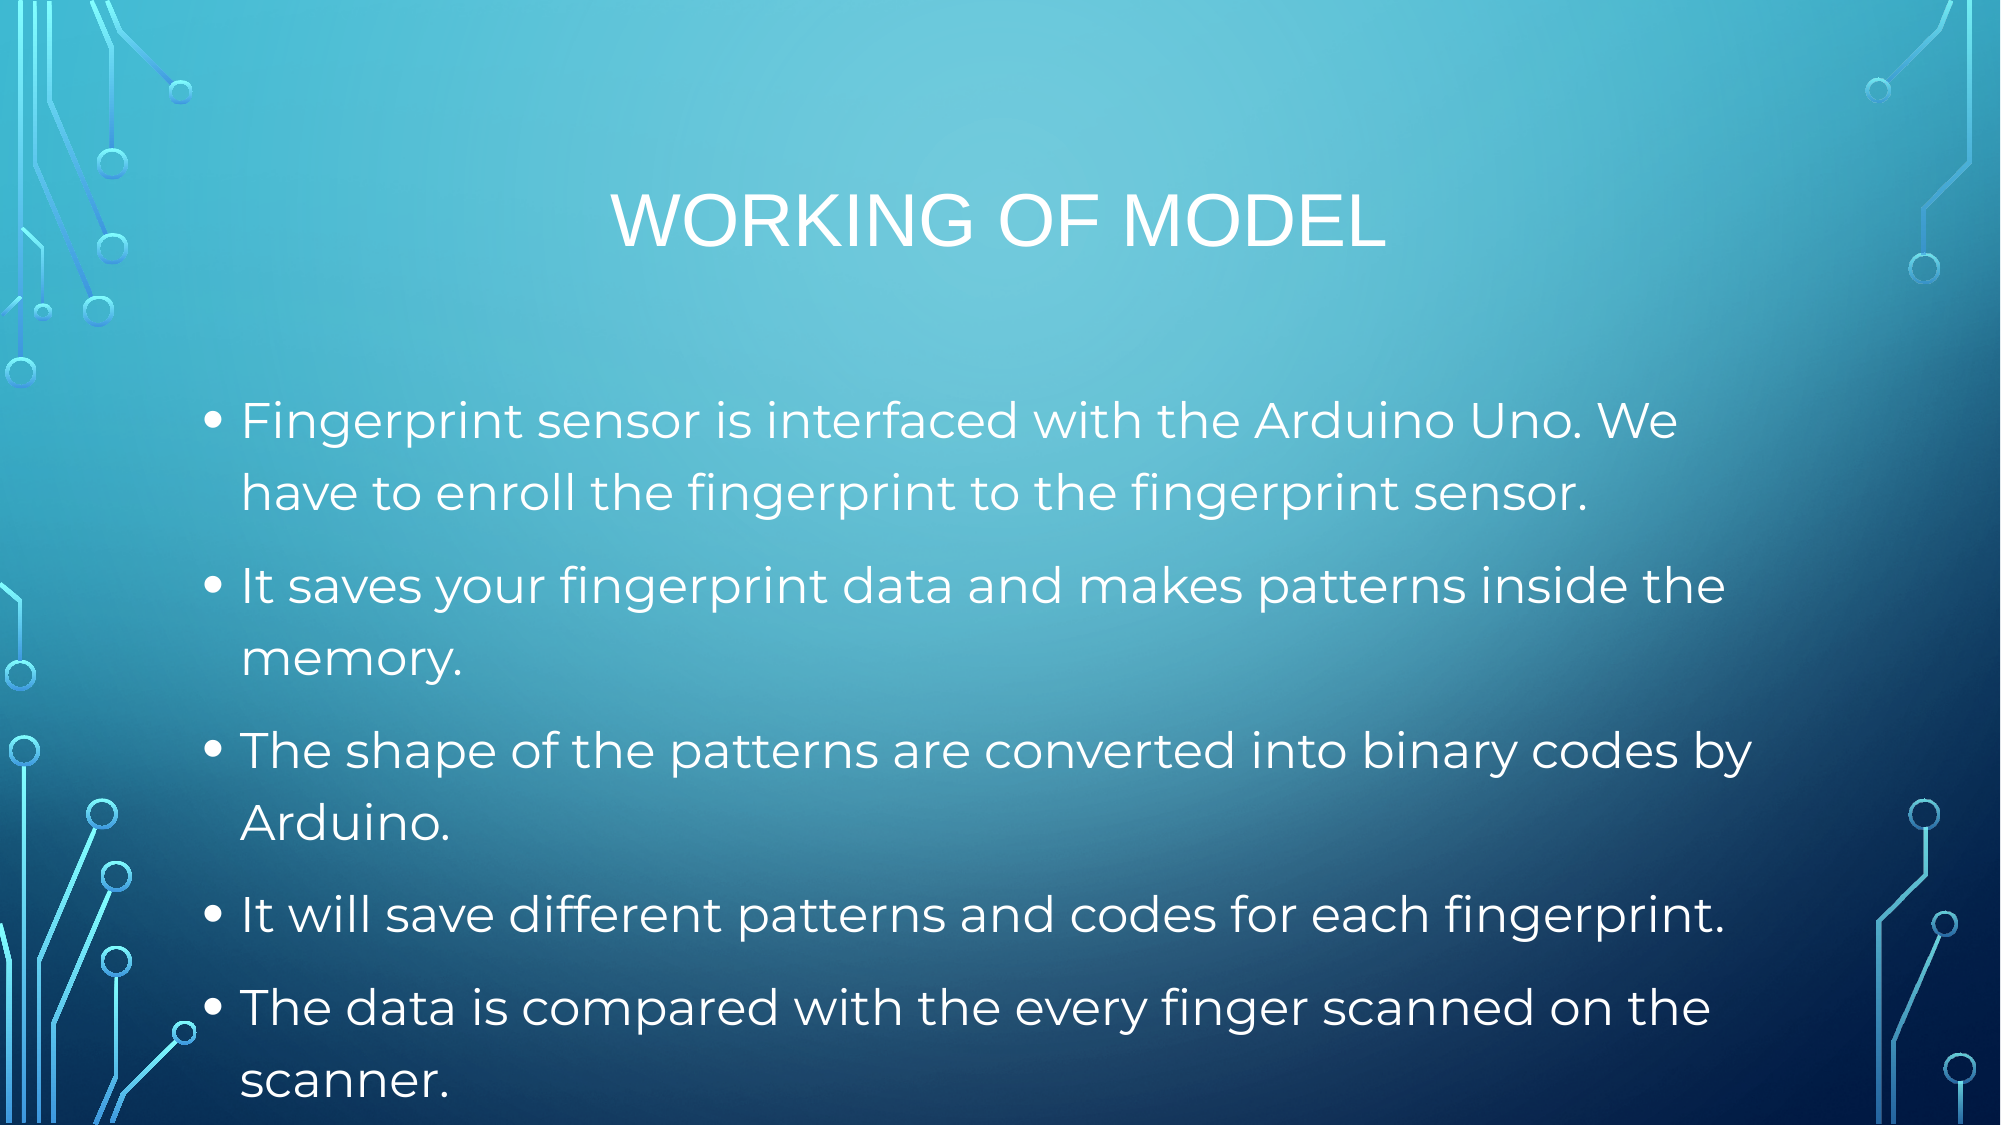

# WORKING OF MODEL
Fingerprint sensor is interfaced with the Arduino Uno. We have to enroll the fingerprint to the fingerprint sensor.
It saves your fingerprint data and makes patterns inside the memory.
The shape of the patterns are converted into binary codes by Arduino.
It will save different patterns and codes for each fingerprint.
The data is compared with the every finger scanned on the scanner.